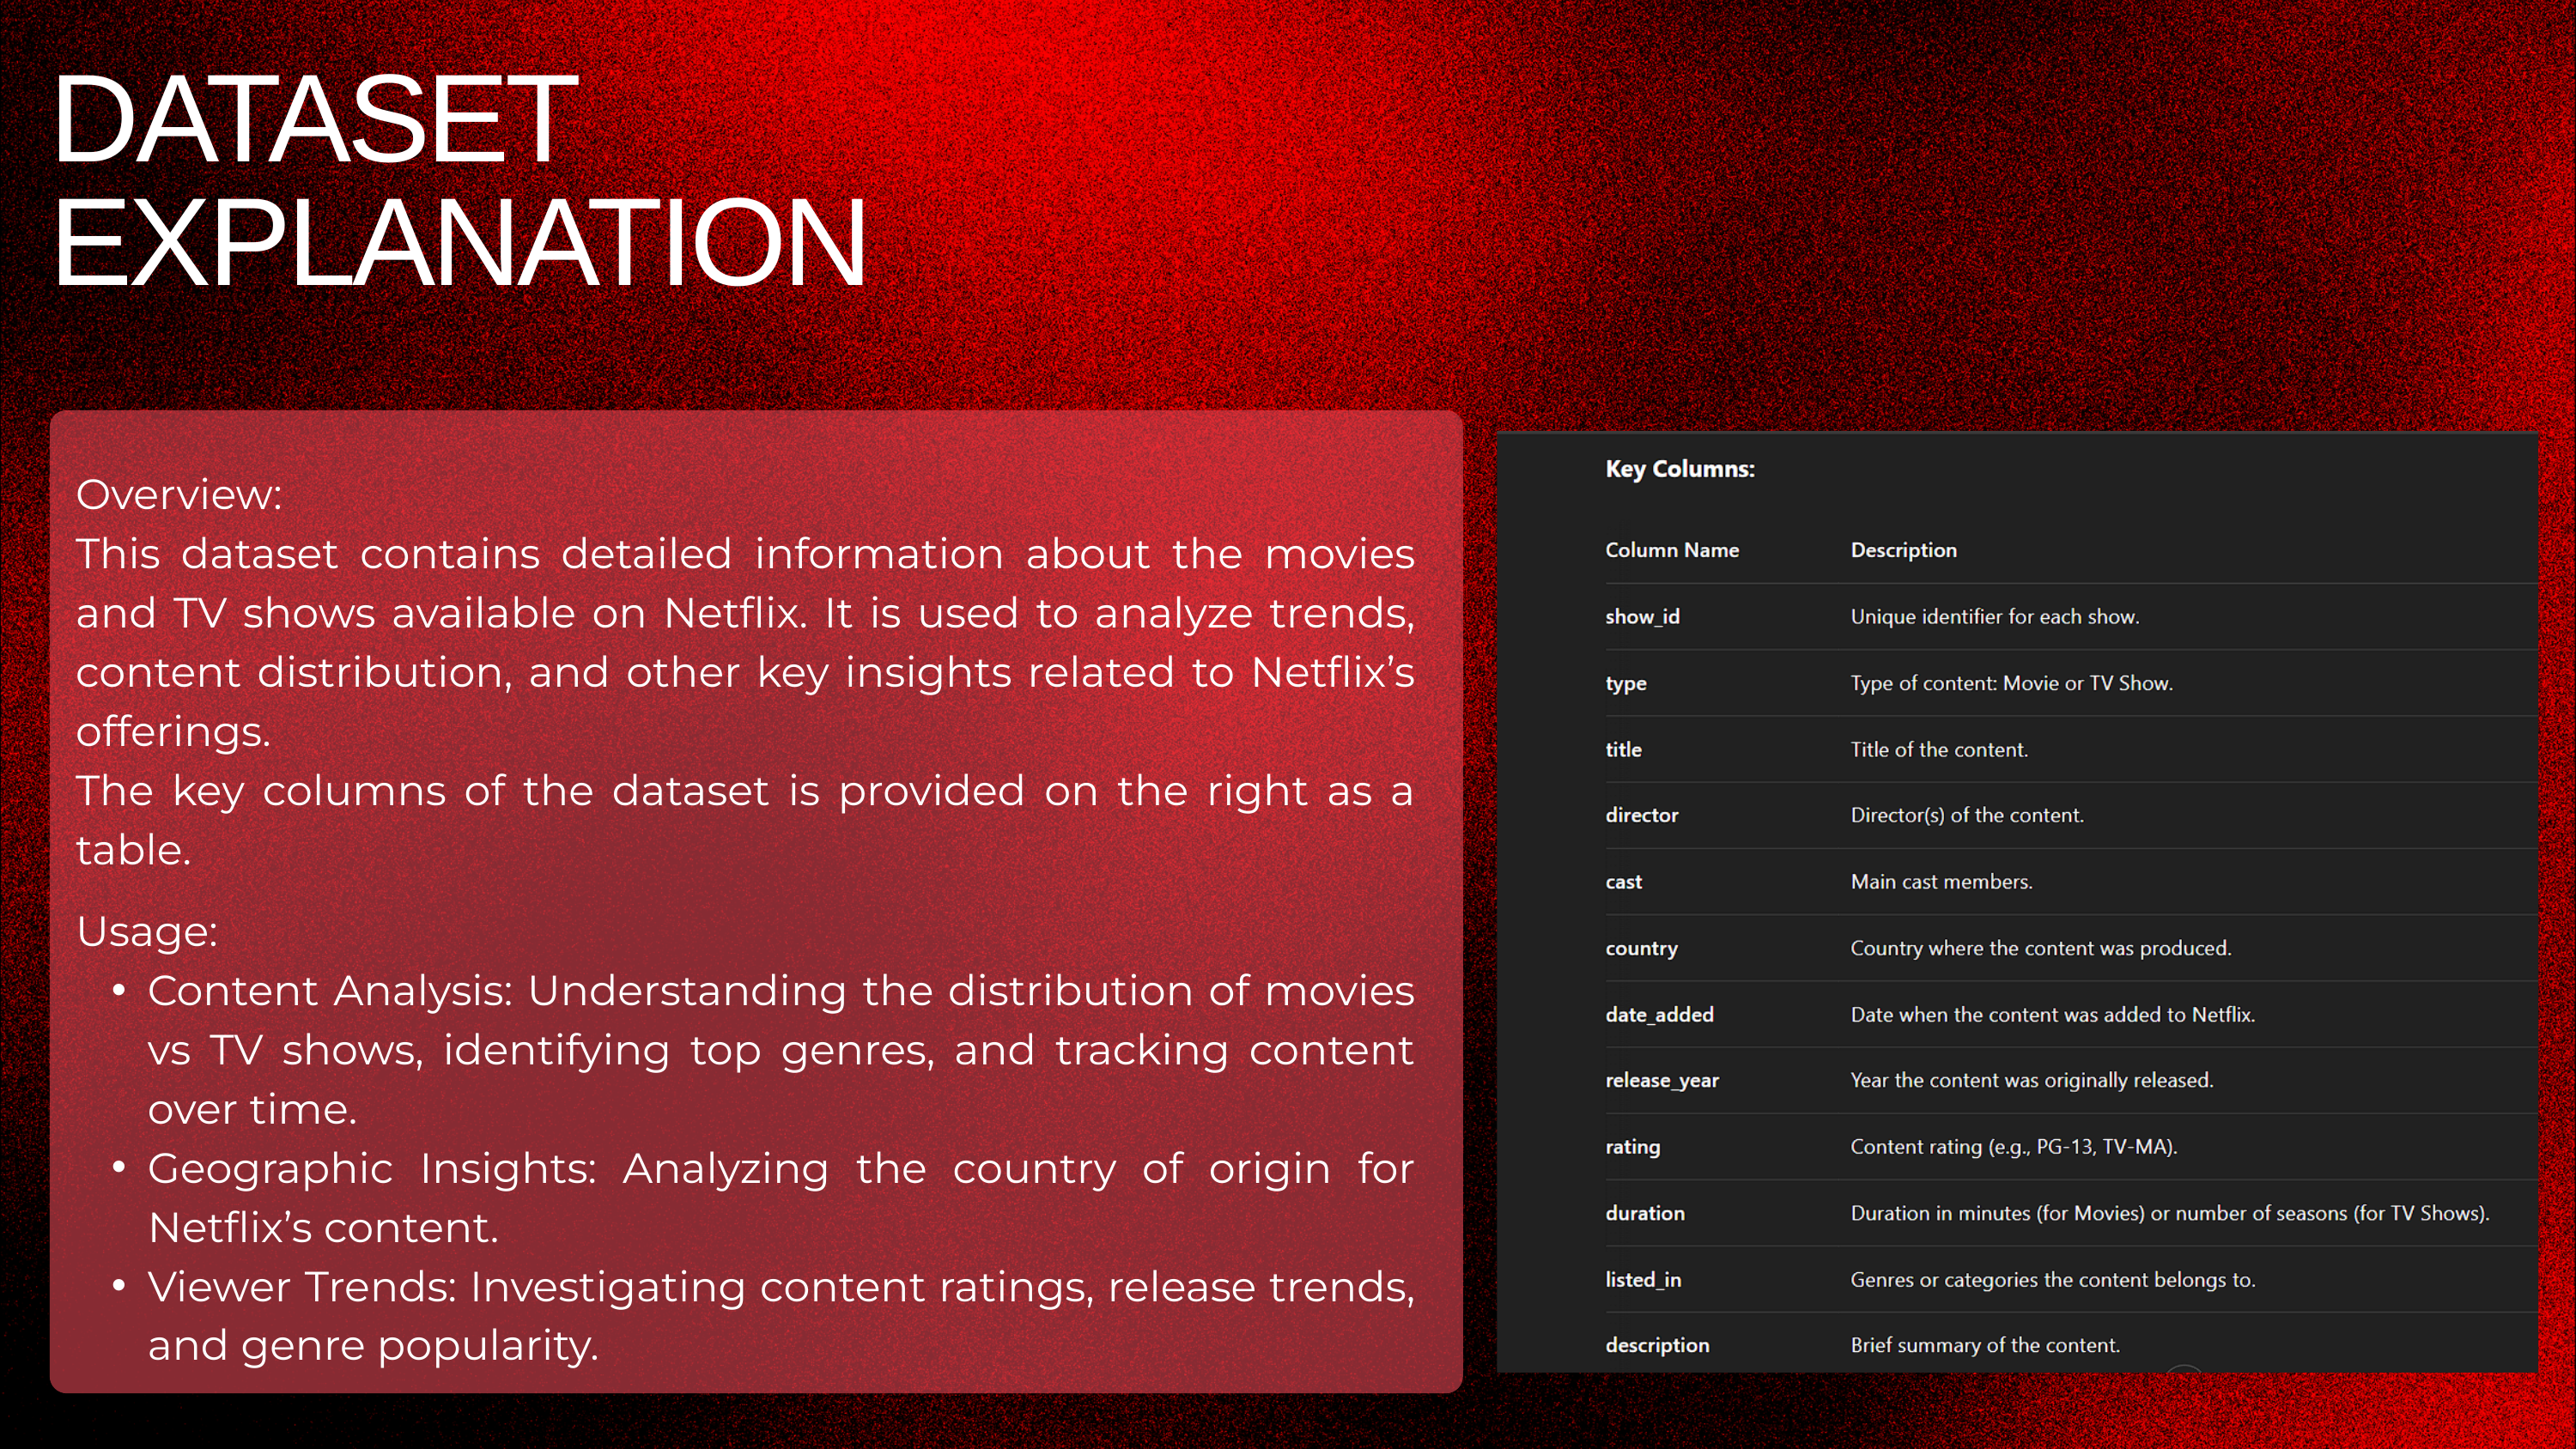

DATASET EXPLANATION

Overview:
This dataset contains detailed information about the movies and TV shows available on Netflix. It is used to analyze trends, content distribution, and other key insights related to Netflix’s offerings.
The key columns of the dataset is provided on the right as a table.

Usage:
Content Analysis: Understanding the distribution of movies vs TV shows, identifying top genres, and tracking content over time.
Geographic Insights: Analyzing the country of origin for Netflix’s content.
Viewer Trends: Investigating content ratings, release trends, and genre popularity.